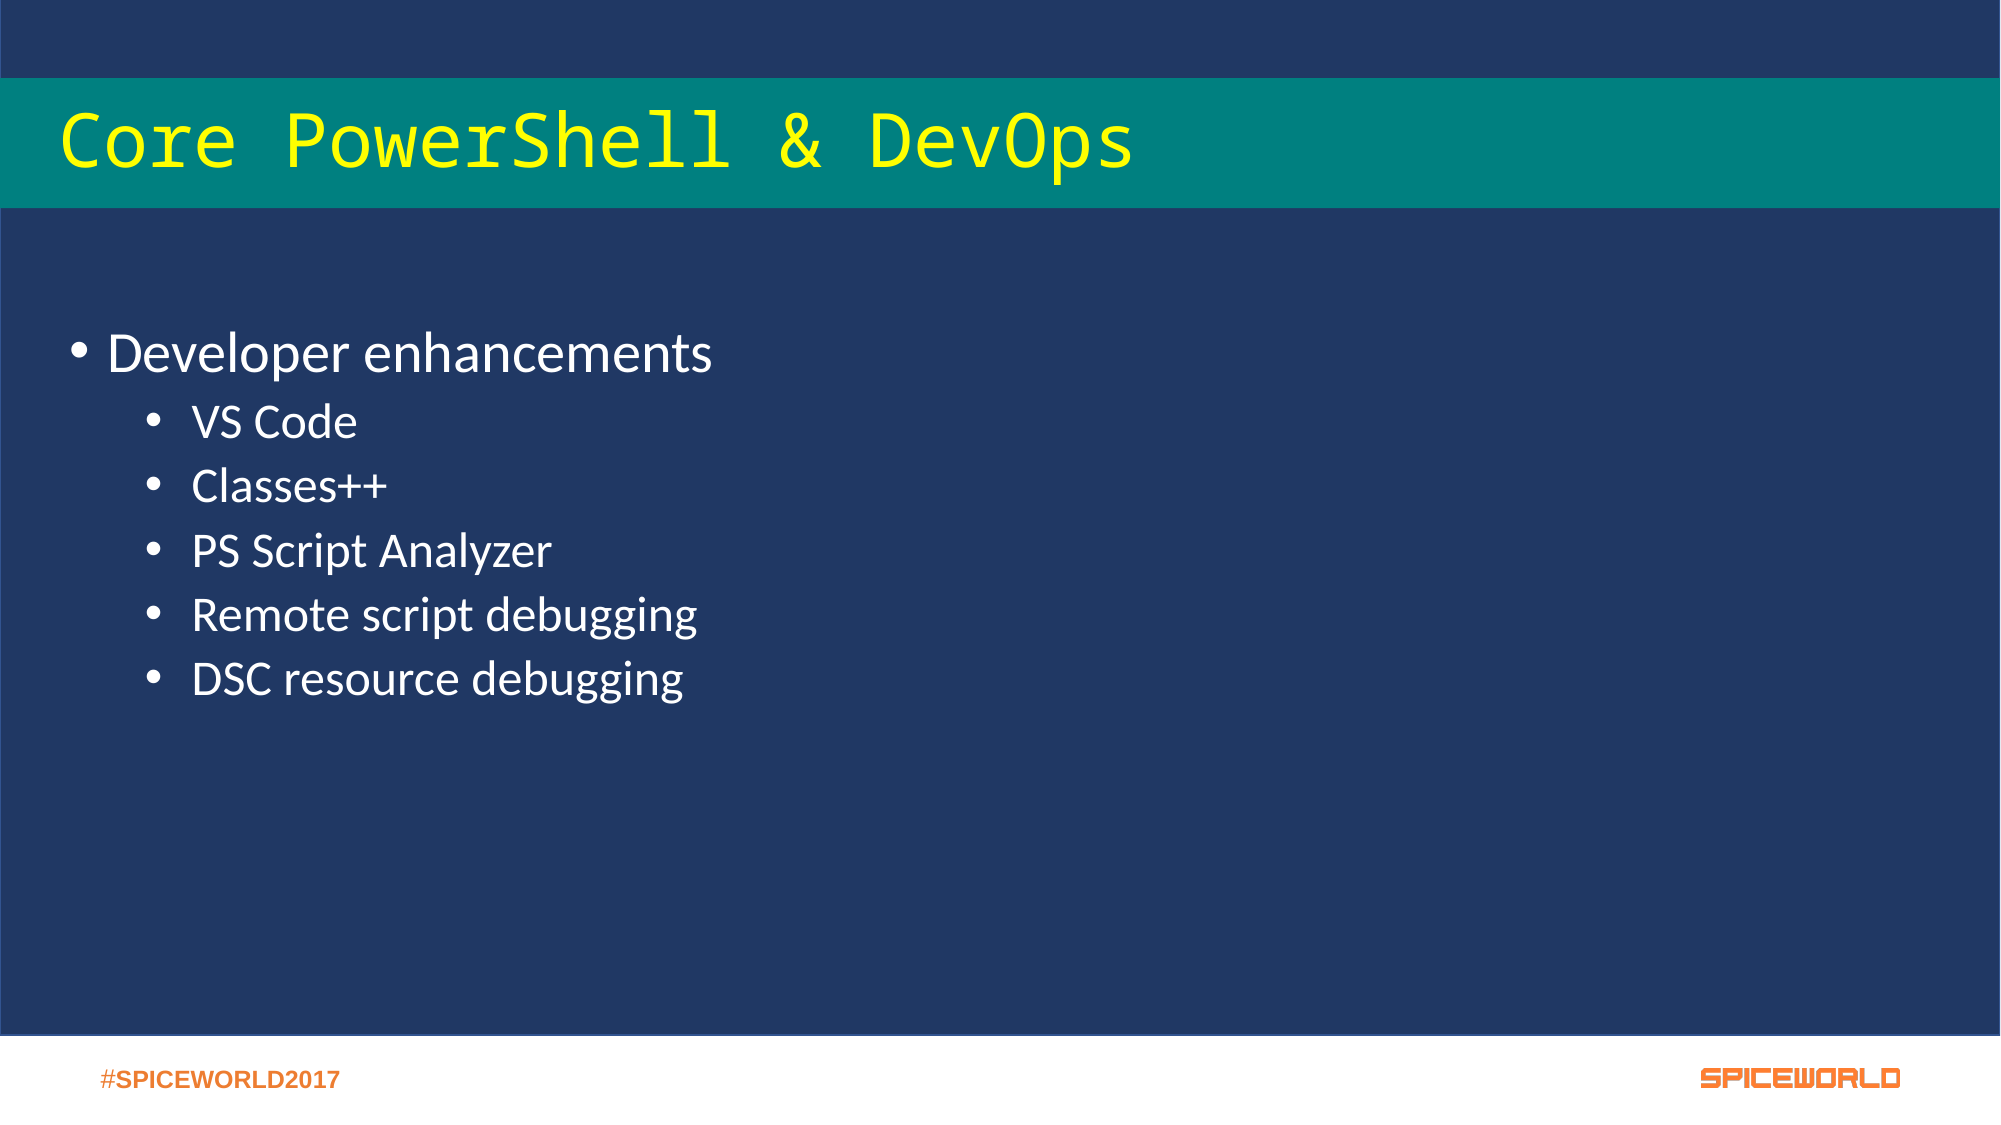

# Core PowerShell & DevOps
Developer enhancements
VS Code
Classes++
PS Script Analyzer
Remote script debugging
DSC resource debugging